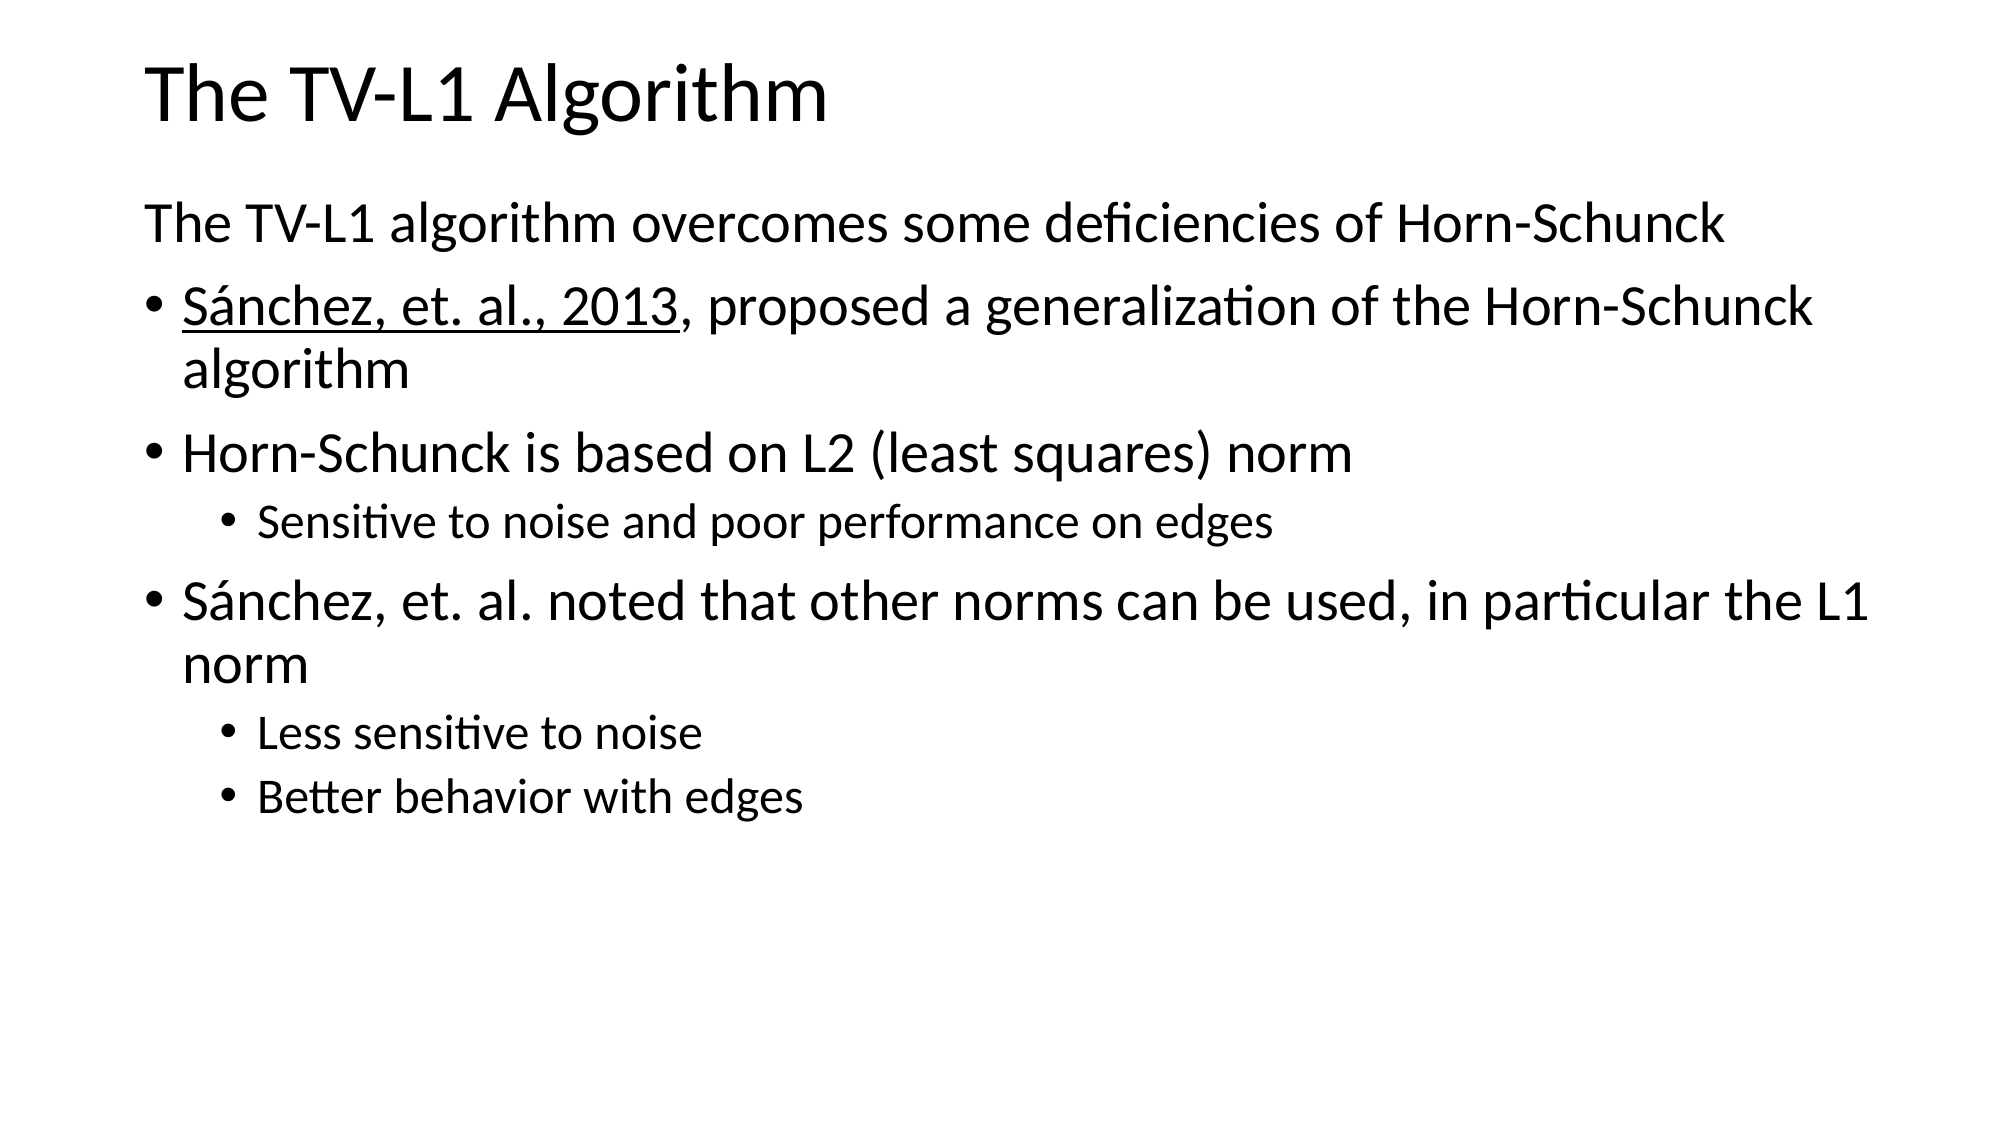

# The TV-L1 Algorithm
The TV-L1 algorithm overcomes some deficiencies of Horn-Schunck
Sánchez, et. al., 2013, proposed a generalization of the Horn-Schunck algorithm
Horn-Schunck is based on L2 (least squares) norm
Sensitive to noise and poor performance on edges
Sánchez, et. al. noted that other norms can be used, in particular the L1 norm
Less sensitive to noise
Better behavior with edges